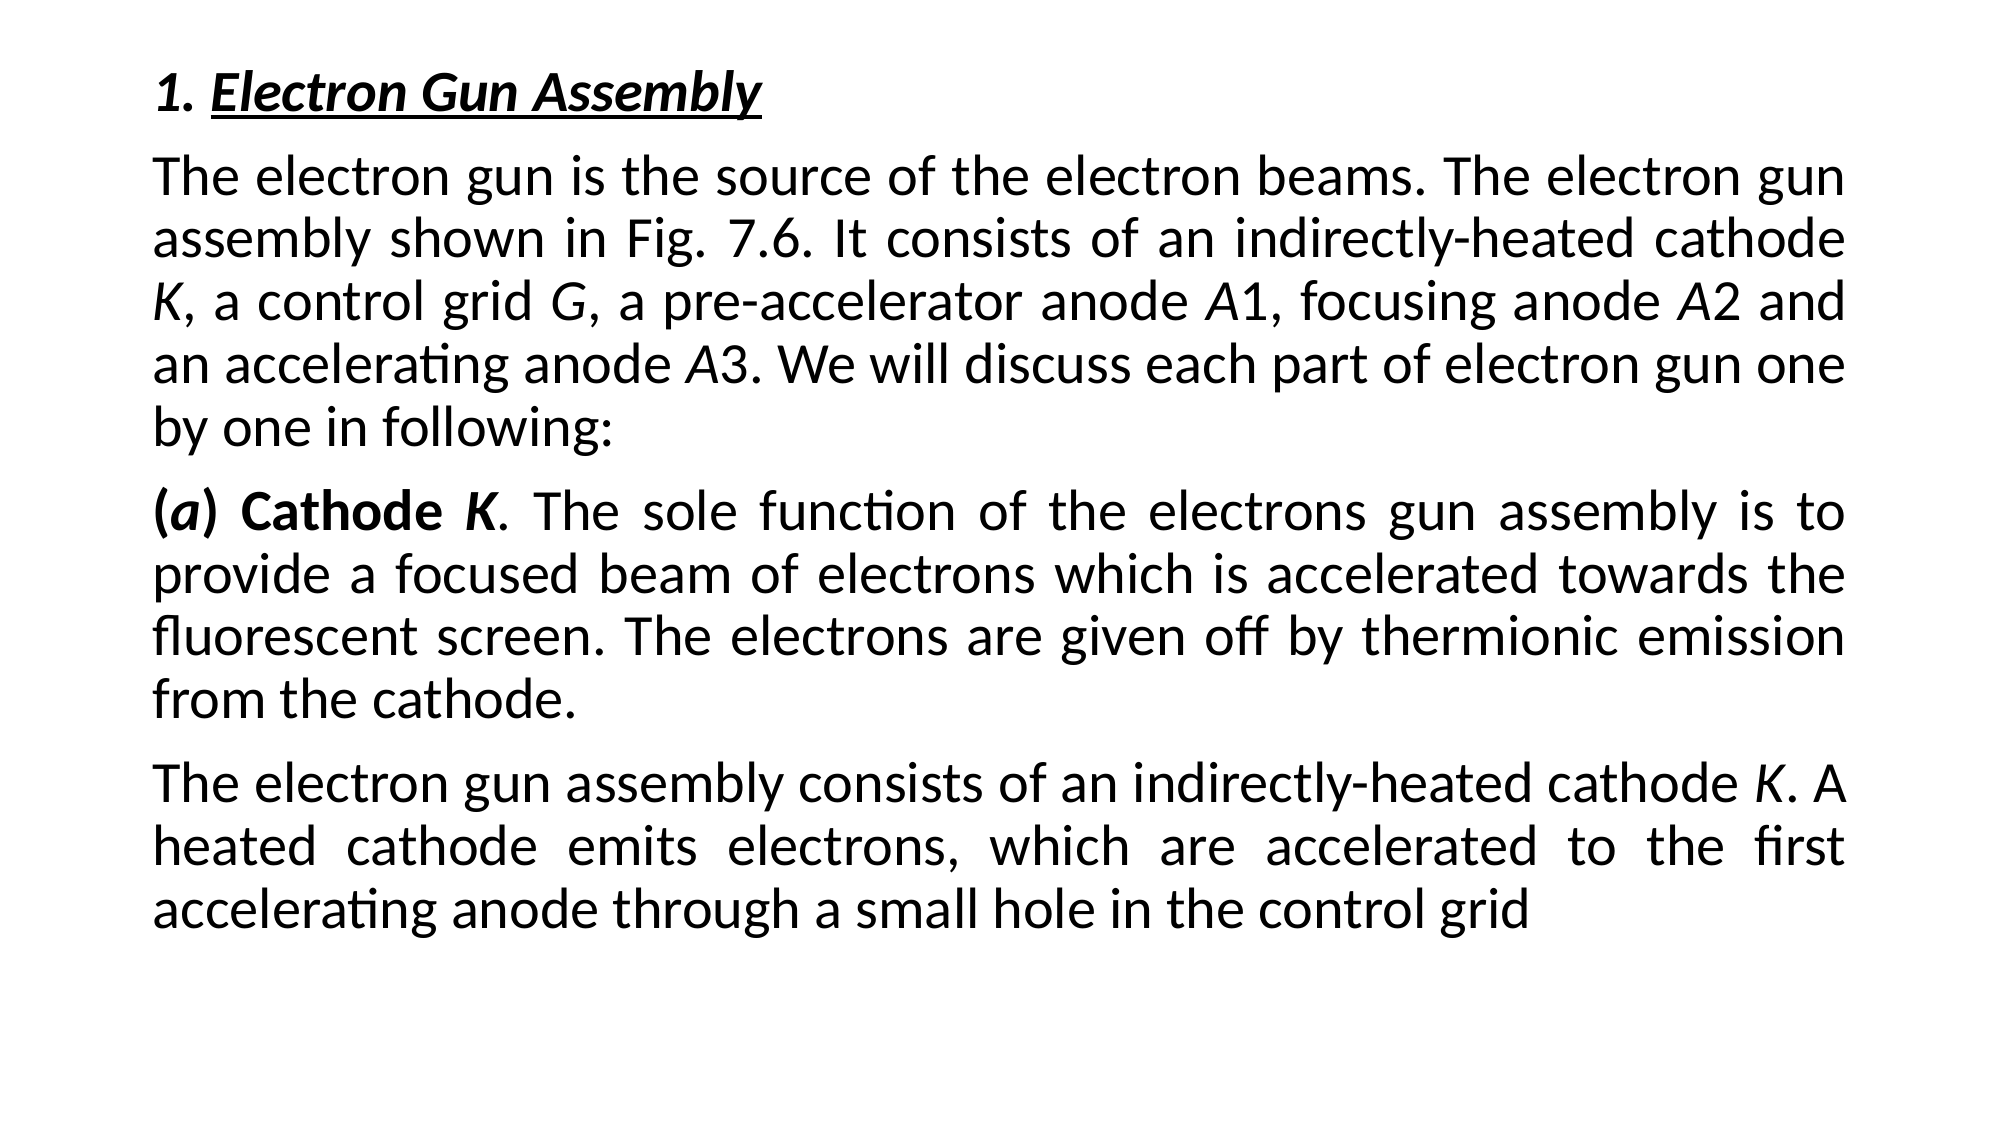

1. Electron Gun Assembly
The electron gun is the source of the electron beams. The electron gun assembly shown in Fig. 7.6. It consists of an indirectly-heated cathode K, a control grid G, a pre-accelerator anode A1, focusing anode A2 and an accelerating anode A3. We will discuss each part of electron gun one by one in following:
(a) Cathode K. The sole function of the electrons gun assembly is to provide a focused beam of electrons which is accelerated towards the fluorescent screen. The electrons are given off by thermionic emission from the cathode.
The electron gun assembly consists of an indirectly-heated cathode K. A heated cathode emits electrons, which are accelerated to the first accelerating anode through a small hole in the control grid